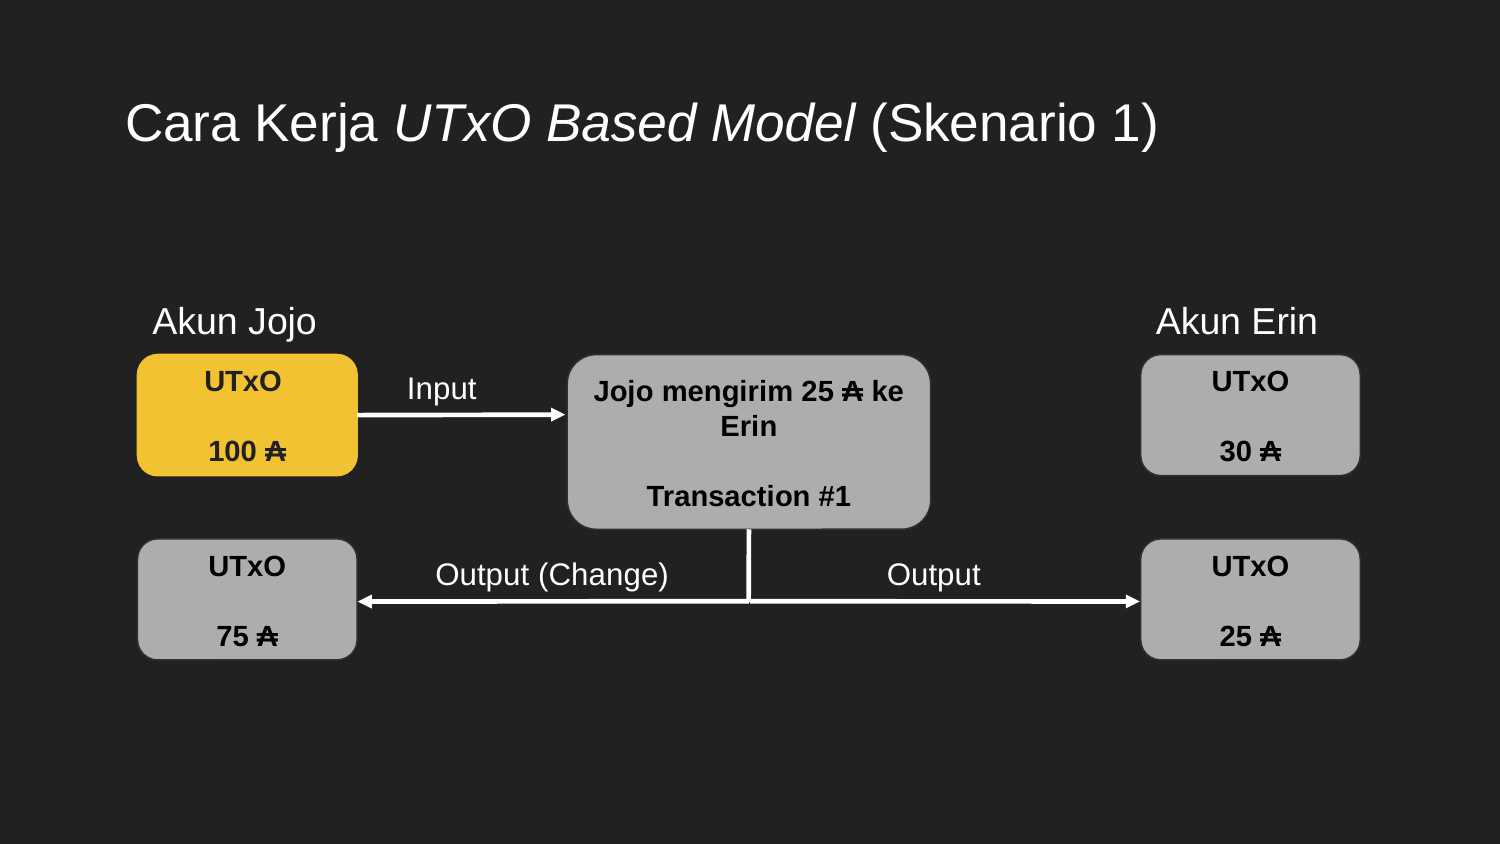

# Cara Kerja UTxO Based Model (Skenario 1)

Akun Jojo
Akun Erin
Input

UTxO

100 ₳

Jojo mengirim 25 ₳ ke Erin

Transaction #1

UTxO

30 ₳

UTxO

75 ₳

UTxO

25 ₳

Output (Change)
Output